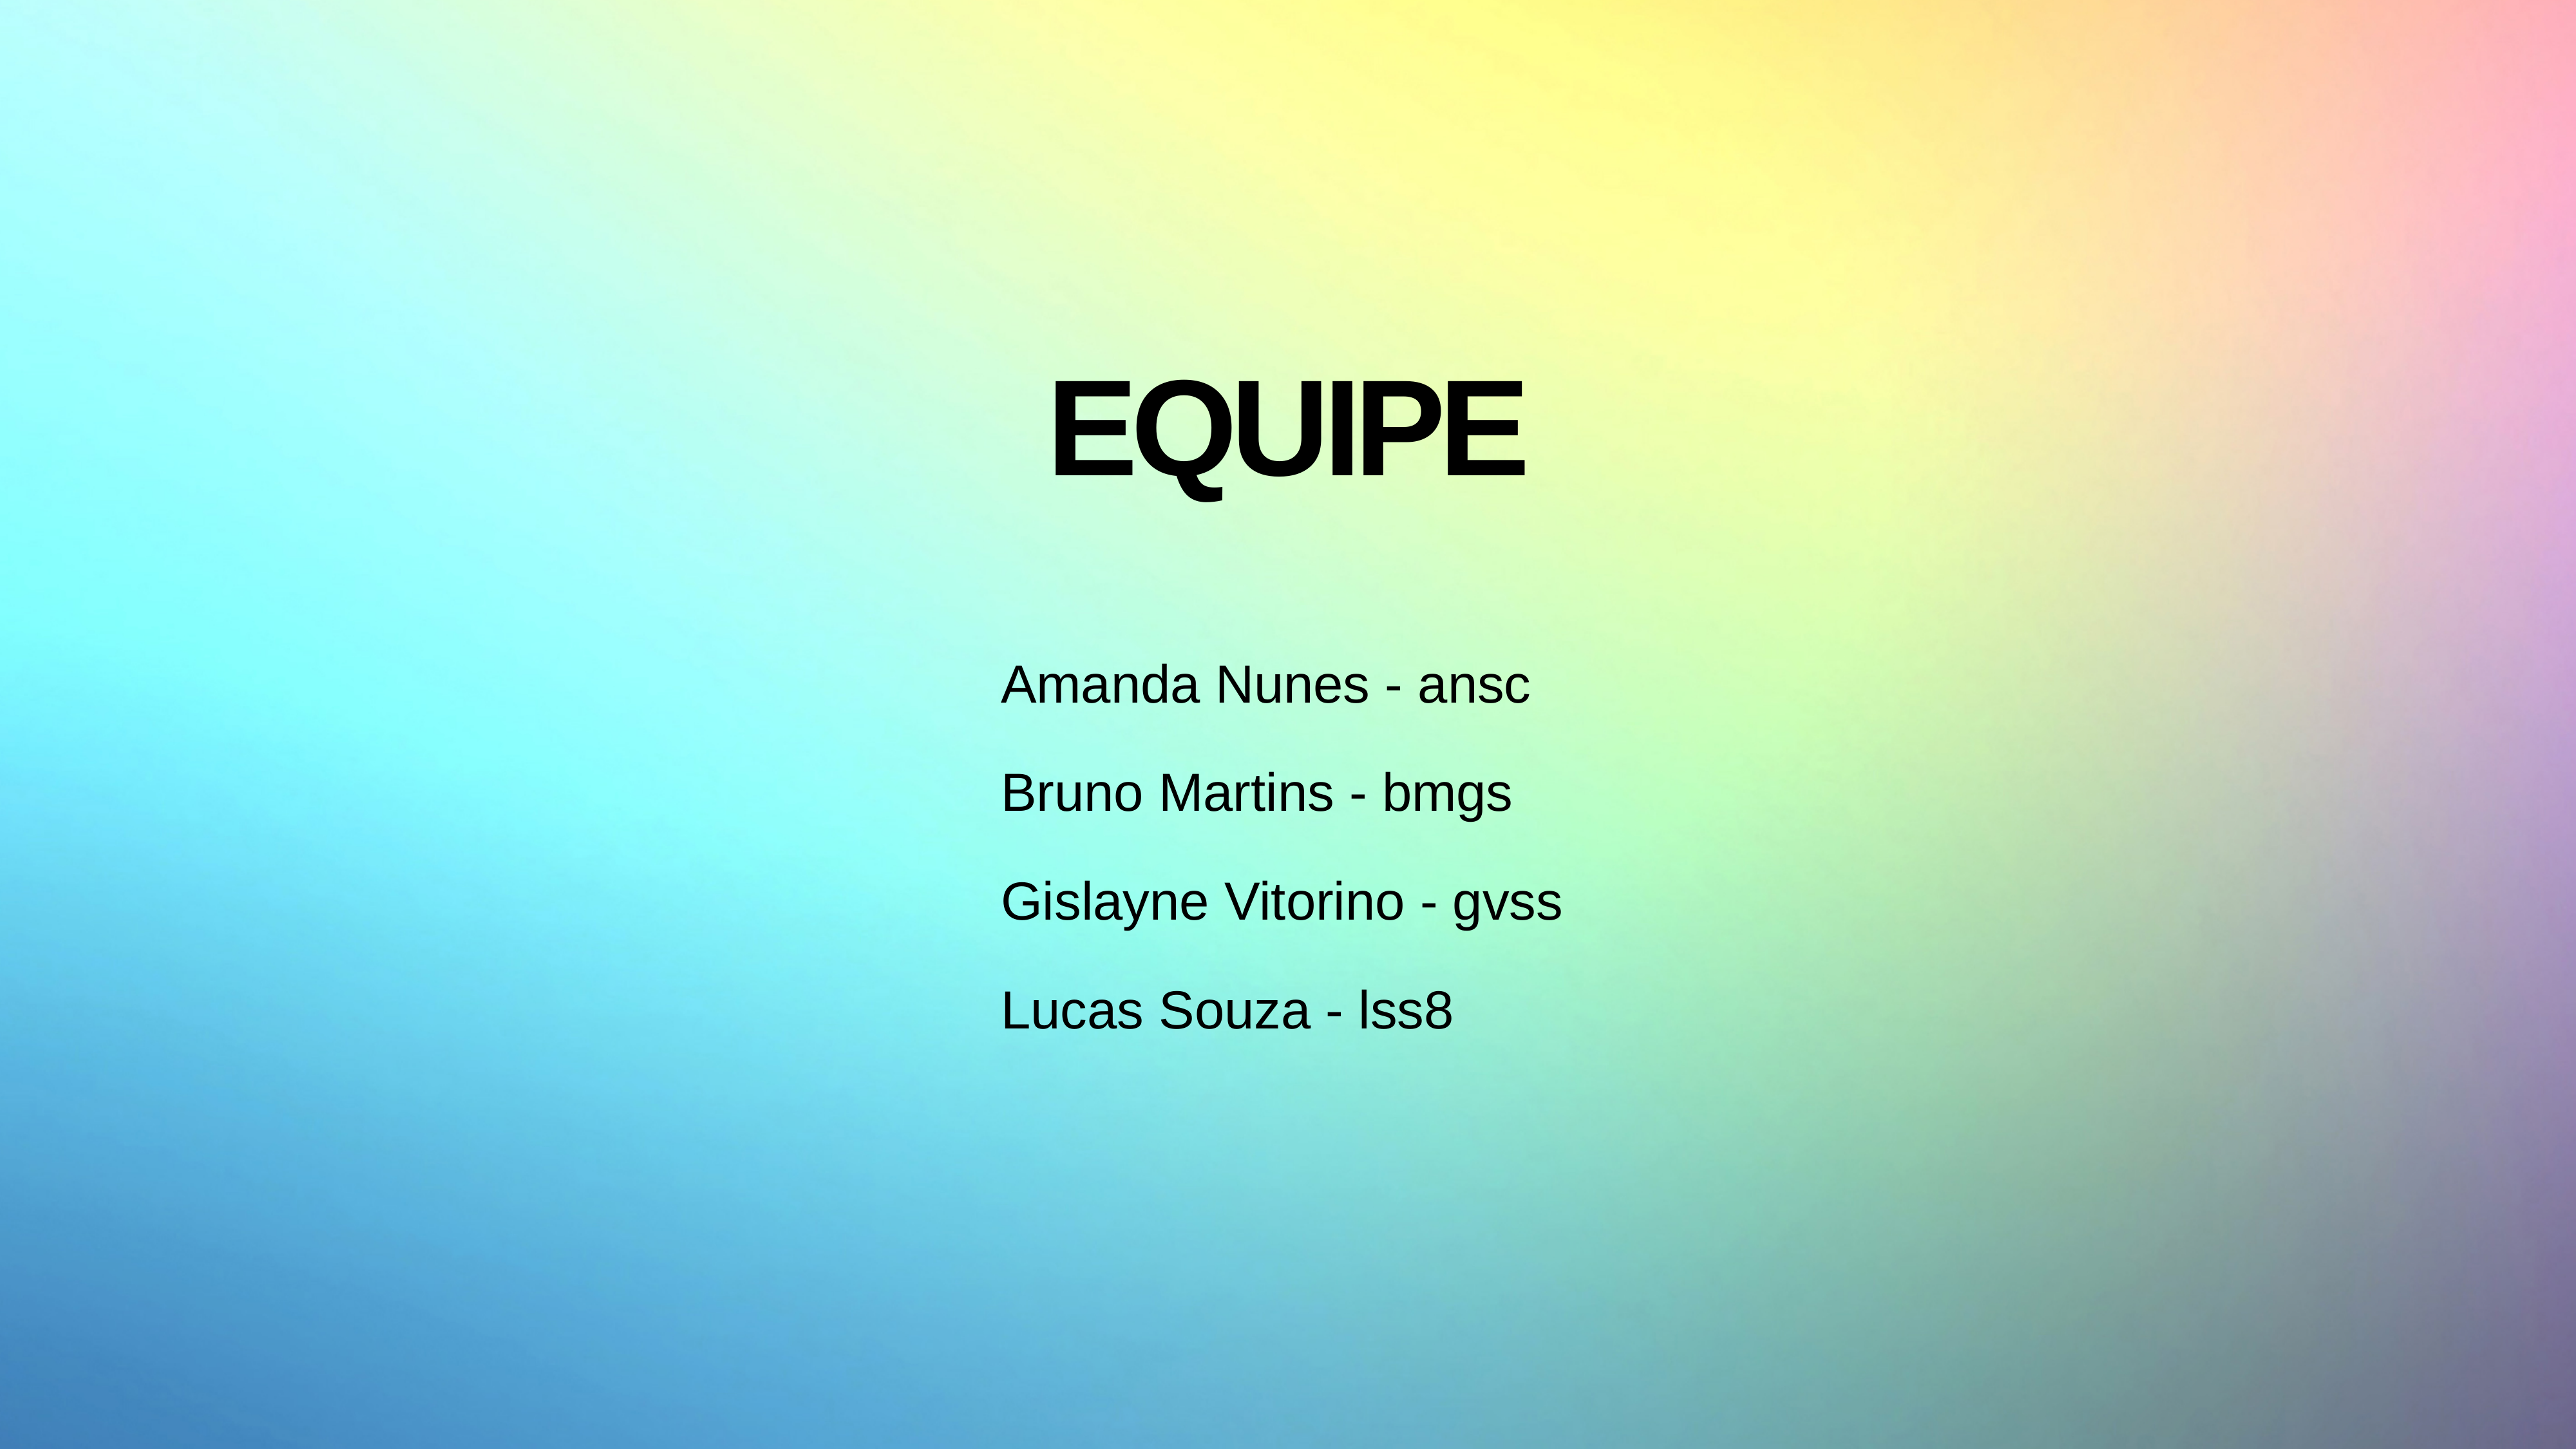

# Equipe
Amanda Nunes - ansc
Bruno Martins - bmgs
Gislayne Vitorino - gvss
Lucas Souza - lss8